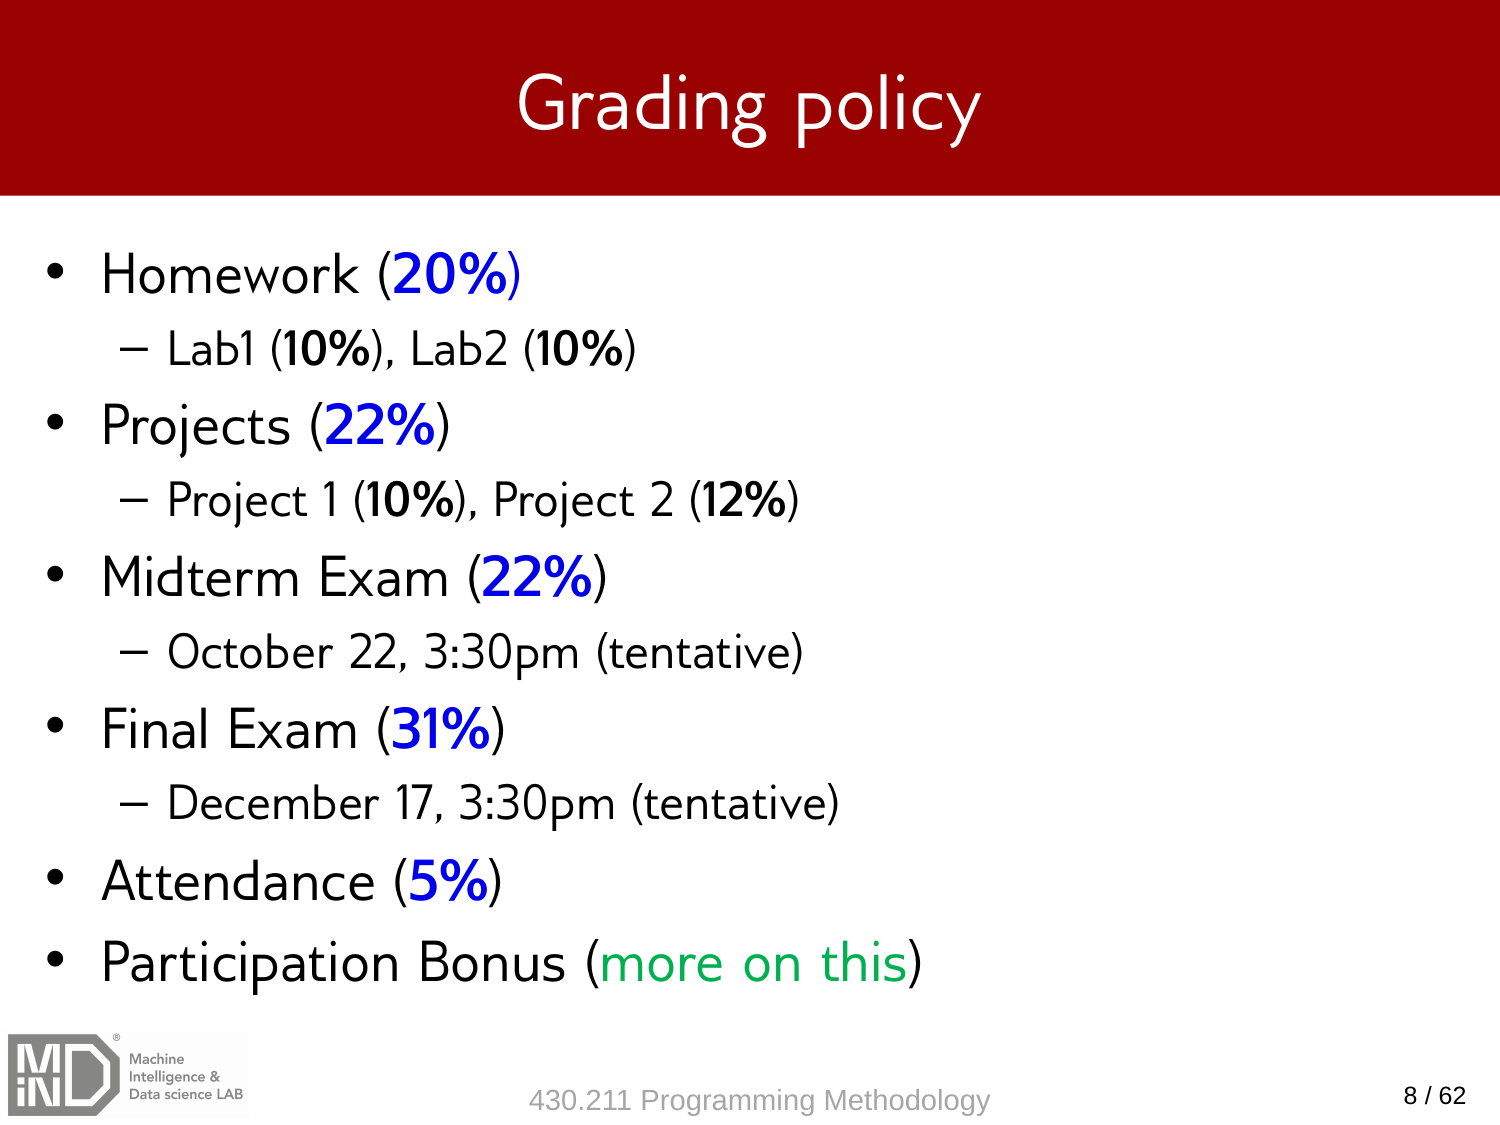

# Grading policy
Homework (20%)
Lab1 (10%), Lab2 (10%)
Projects (22%)
Project 1 (10%), Project 2 (12%)
Midterm Exam (22%)
October 22, 3:30pm (tentative)
Final Exam (31%)
December 17, 3:30pm (tentative)
Attendance (5%)
Participation Bonus (more on this)

8 / 62